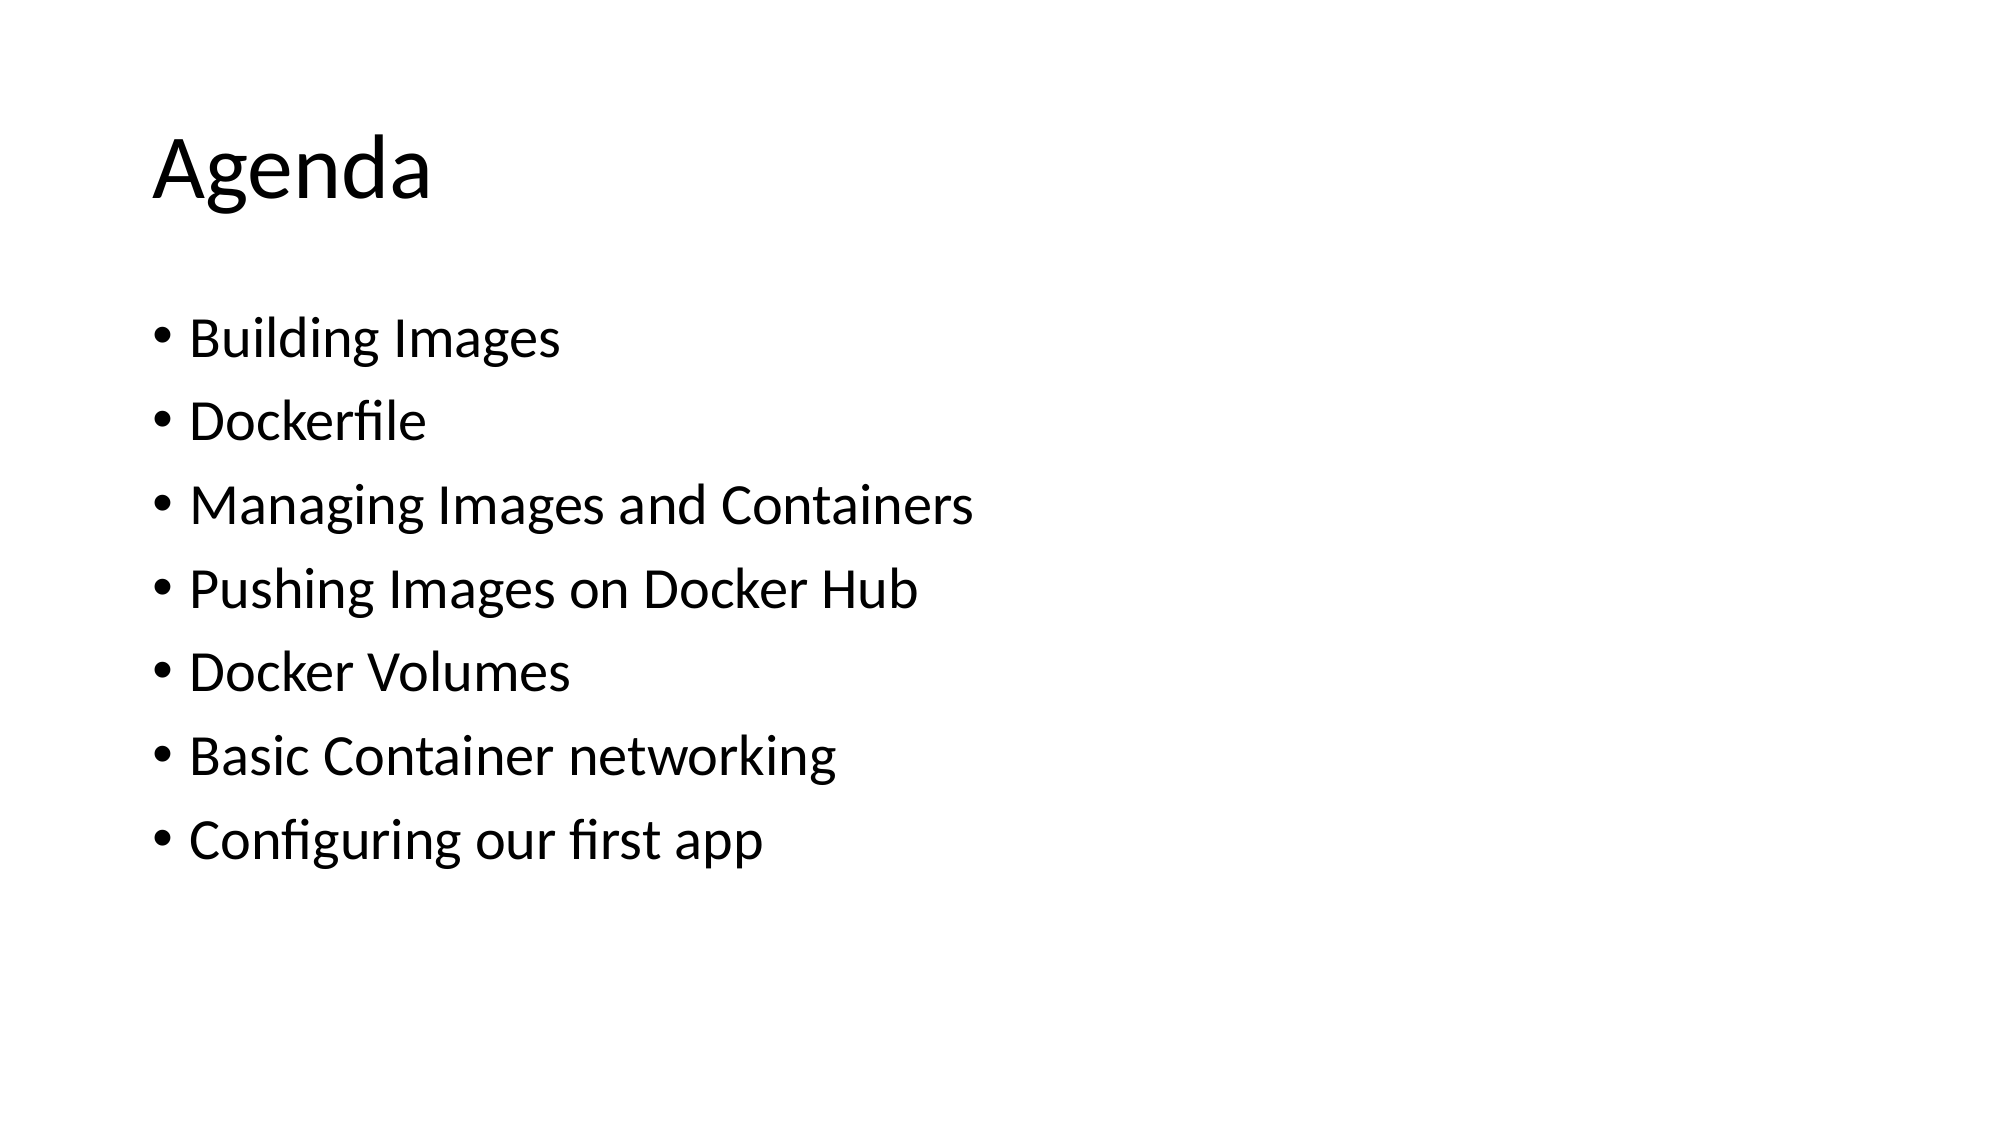

# Agenda
Building Images
Dockerfile
Managing Images and Containers
Pushing Images on Docker Hub
Docker Volumes
Basic Container networking
Configuring our first app